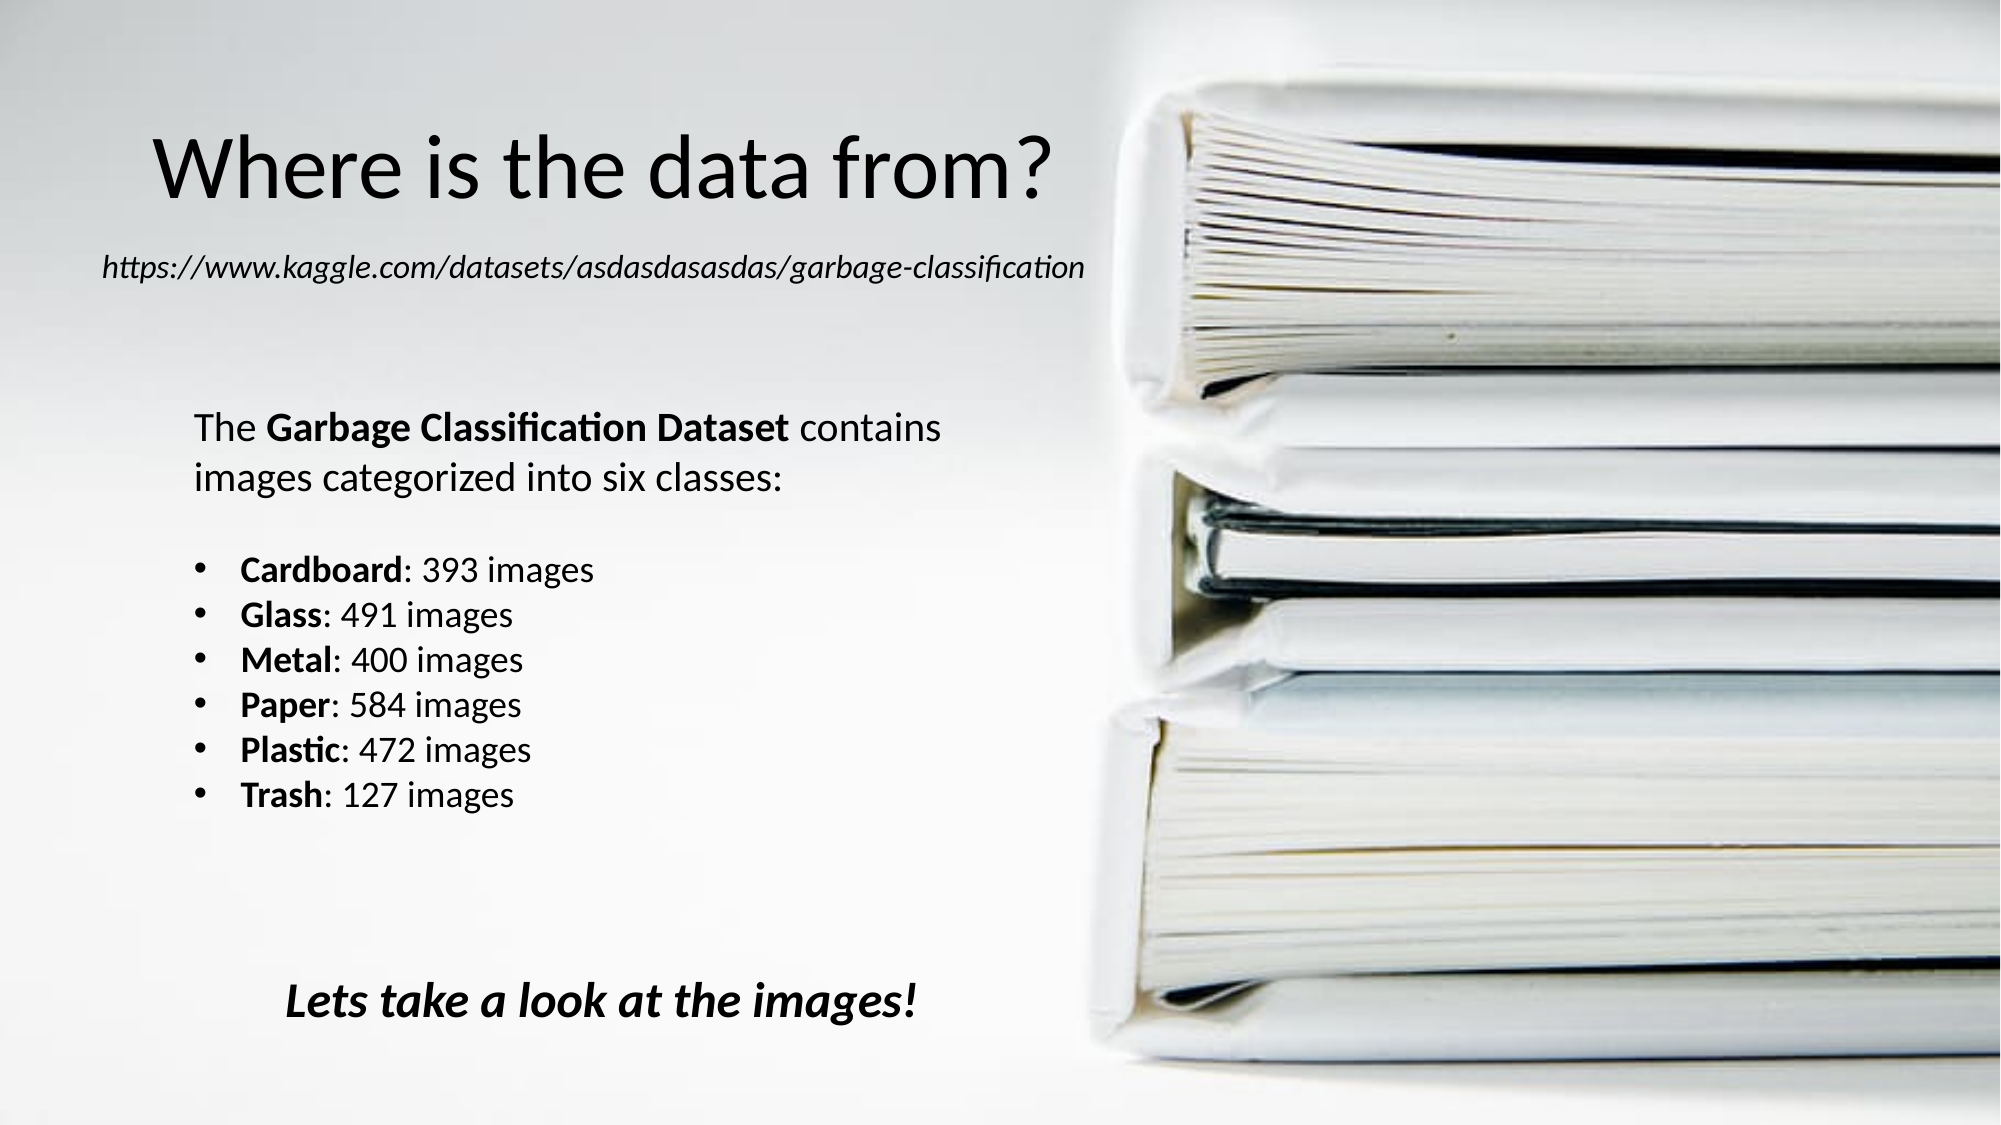

# Where is the data from?
https://www.kaggle.com/datasets/asdasdasasdas/garbage-classification
The Garbage Classification Dataset contains images categorized into six classes:

Cardboard: 393 images
Glass: 491 images
Metal: 400 images
Paper: 584 images
Plastic: 472 images
Trash: 127 images
Lets take a look at the images!